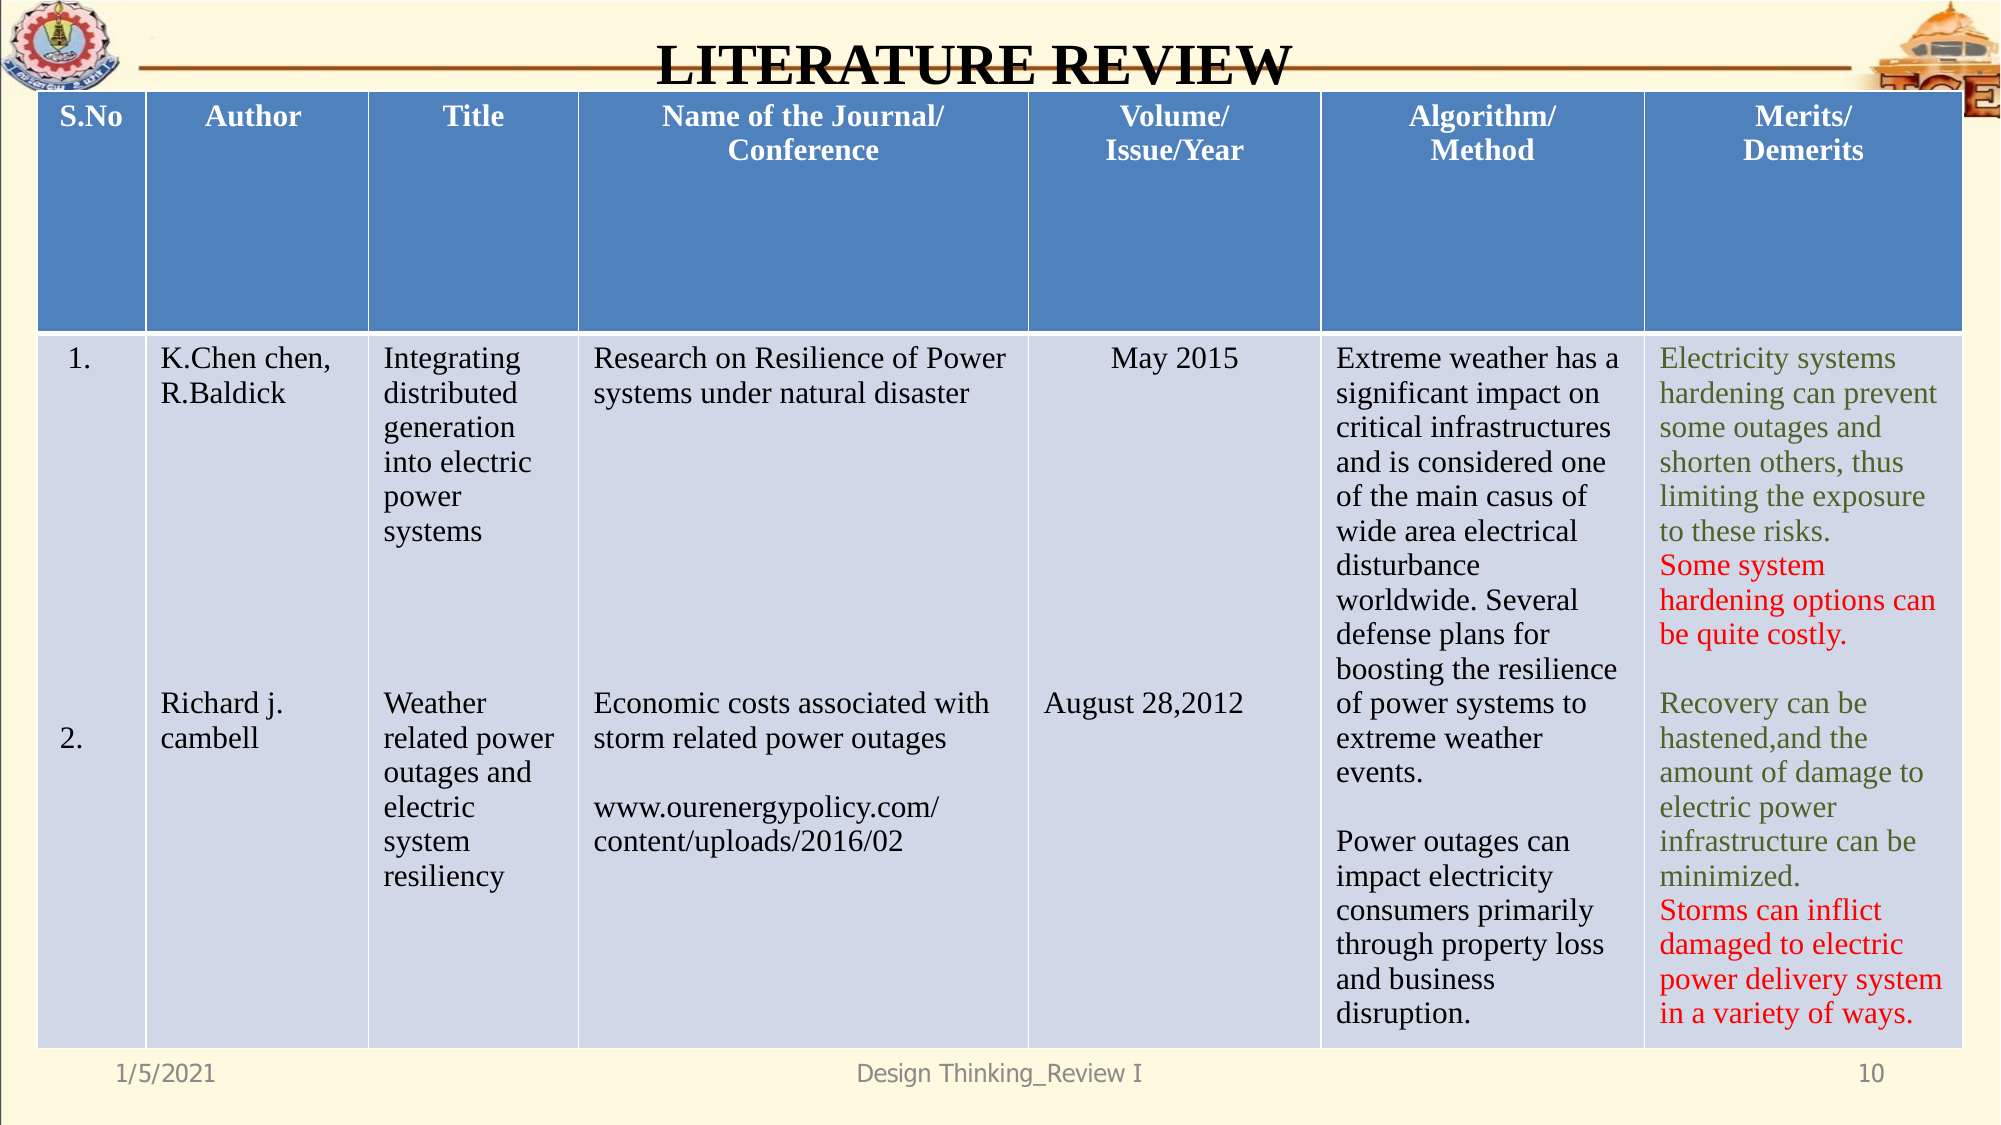

# LITERATURE REVIEW
| S.No | Author | Title | Name of the Journal/ Conference | Volume/ Issue/Year | Algorithm/ Method | Merits/ Demerits |
| --- | --- | --- | --- | --- | --- | --- |
| 1. 2. | K.Chen chen, R.Baldick Richard j. cambell | Integrating distributed generation into electric power systems Weather related power outages and electric system resiliency | Research on Resilience of Power systems under natural disaster Economic costs associated with storm related power outages www.ourenergypolicy.com/content/uploads/2016/02 | May 2015 August 28,2012 | Extreme weather has a significant impact on critical infrastructures and is considered one of the main casus of wide area electrical disturbance worldwide. Several defense plans for boosting the resilience of power systems to extreme weather events. Power outages can impact electricity consumers primarily through property loss and business disruption. | Electricity systems hardening can prevent some outages and shorten others, thus limiting the exposure to these risks. Some system hardening options can be quite costly. Recovery can be hastened,and the amount of damage to electric power infrastructure can be minimized. Storms can inflict damaged to electric power delivery system in a variety of ways. |
1/5/2021
Design Thinking_Review I
10